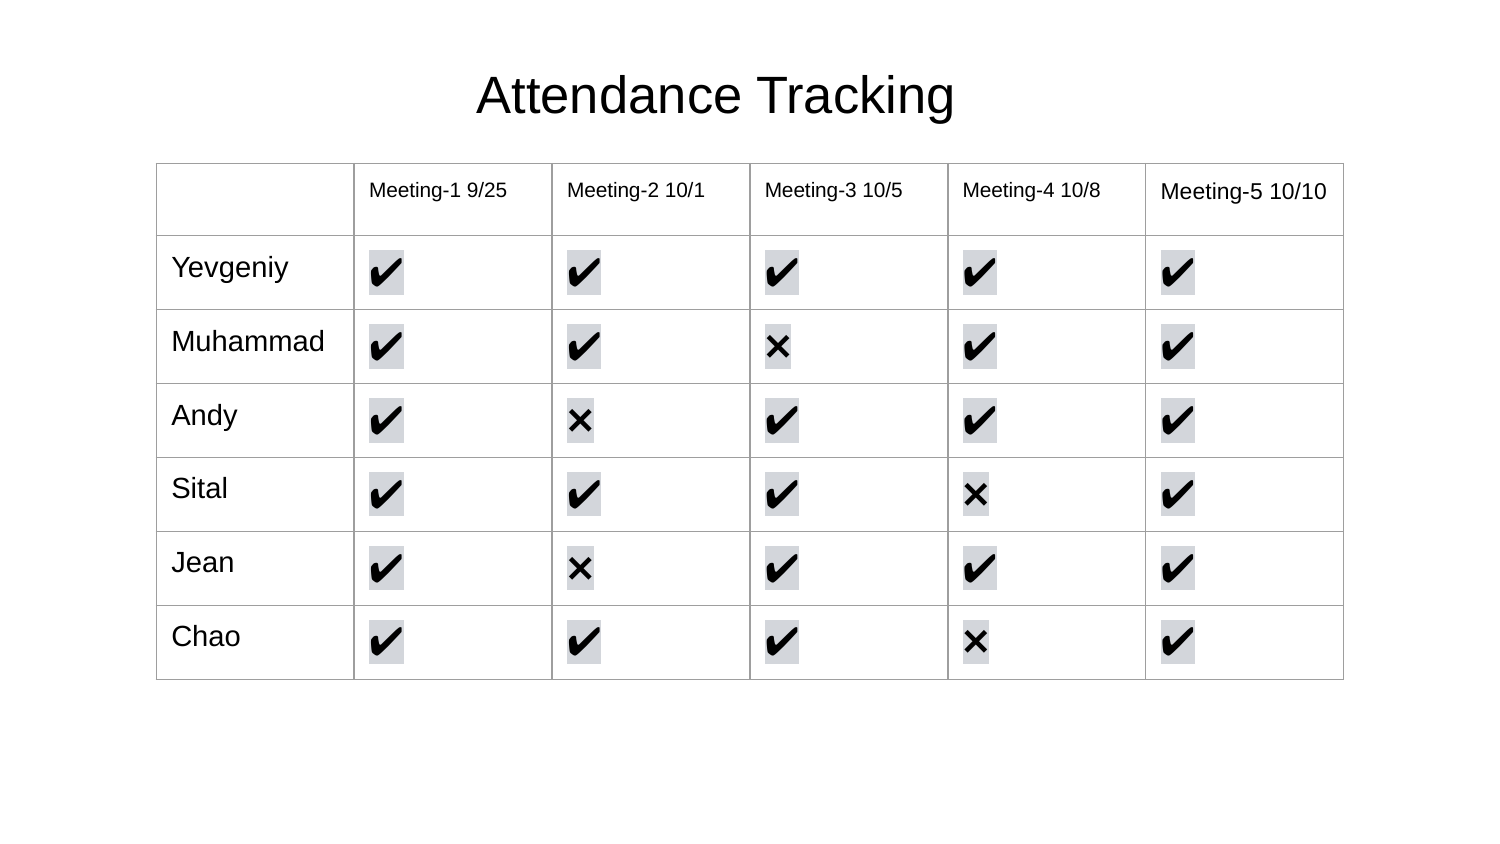

# Attendance Tracking
|  | Meeting-1 9/25 | Meeting-2 10/1 | Meeting-3 10/5 | Meeting-4 10/8 | Meeting-5 10/10 |
| --- | --- | --- | --- | --- | --- |
| Yevgeniy | ✔️ | ✔️ | ✔️ | ✔️ | ✔️ |
| Muhammad | ✔️ | ✔️ | ❌ | ✔️ | ✔️ |
| Andy | ✔️ | ❌ | ✔️ | ✔️ | ✔️ |
| Sital | ✔️ | ✔️ | ✔️ | ❌ | ✔️ |
| Jean | ✔️ | ❌ | ✔️ | ✔️ | ✔️ |
| Chao | ✔️ | ✔️ | ✔️ | ❌ | ✔️ |